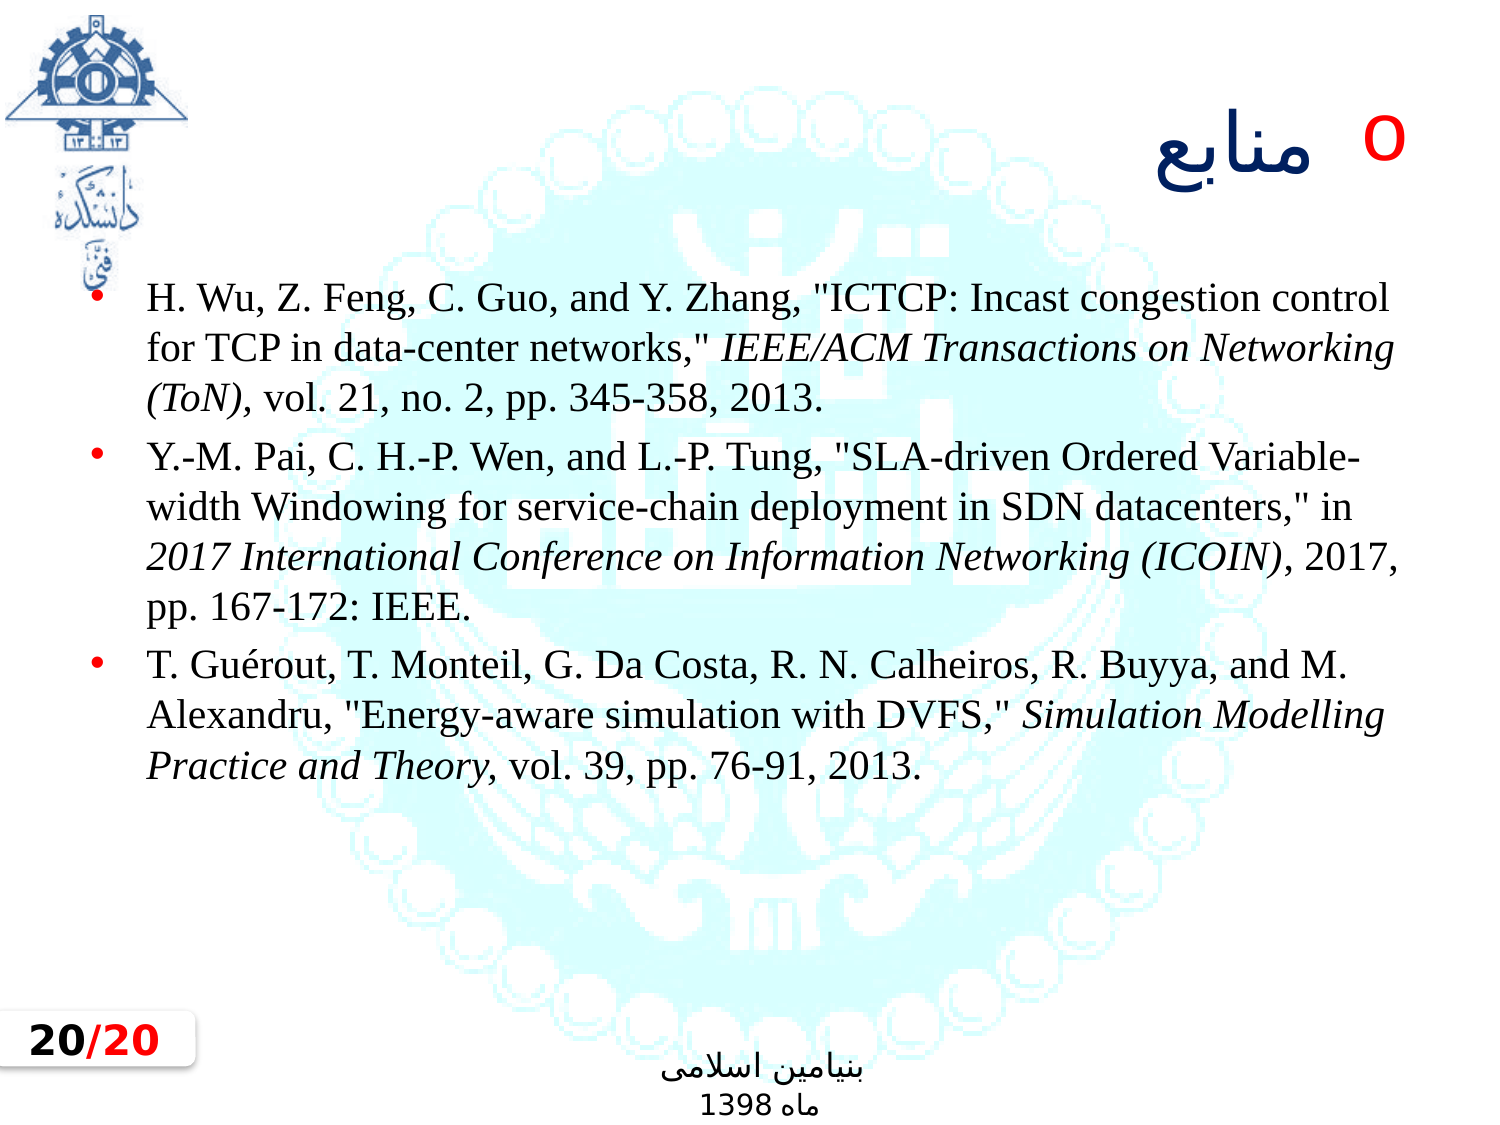

# منابع
H. Wu, Z. Feng, C. Guo, and Y. Zhang, "ICTCP: Incast congestion control for TCP in data-center networks," IEEE/ACM Transactions on Networking (ToN), vol. 21, no. 2, pp. 345-358, 2013.
Y.-M. Pai, C. H.-P. Wen, and L.-P. Tung, "SLA-driven Ordered Variable-width Windowing for service-chain deployment in SDN datacenters," in 2017 International Conference on Information Networking (ICOIN), 2017, pp. 167-172: IEEE.
T. Guérout, T. Monteil, G. Da Costa, R. N. Calheiros, R. Buyya, and M. Alexandru, "Energy-aware simulation with DVFS," Simulation Modelling Practice and Theory, vol. 39, pp. 76-91, 2013.
20/20
بنیامین اسلامی
ماه 1398